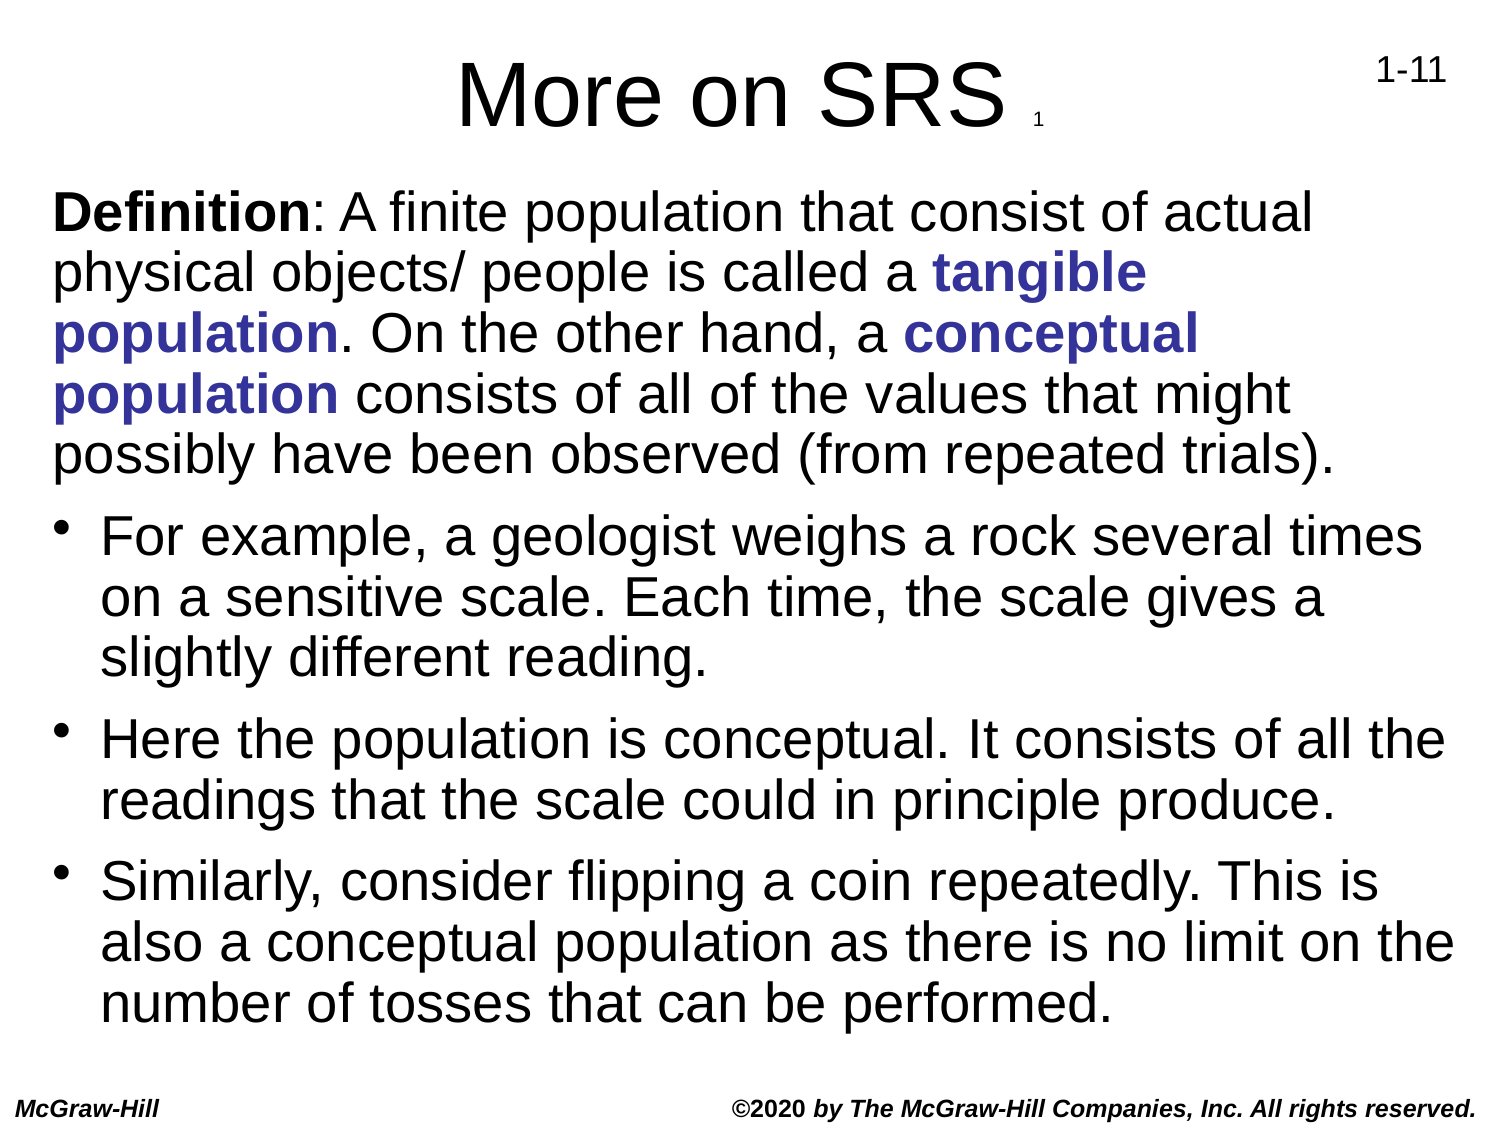

# More on S R S 1
Definition: A finite population that consist of actual physical objects/ people is called a tangible population. On the other hand, a conceptual population consists of all of the values that might possibly have been observed (from repeated trials).
For example, a geologist weighs a rock several times on a sensitive scale. Each time, the scale gives a slightly different reading.
Here the population is conceptual. It consists of all the readings that the scale could in principle produce.
Similarly, consider flipping a coin repeatedly. This is also a conceptual population as there is no limit on the number of tosses that can be performed.